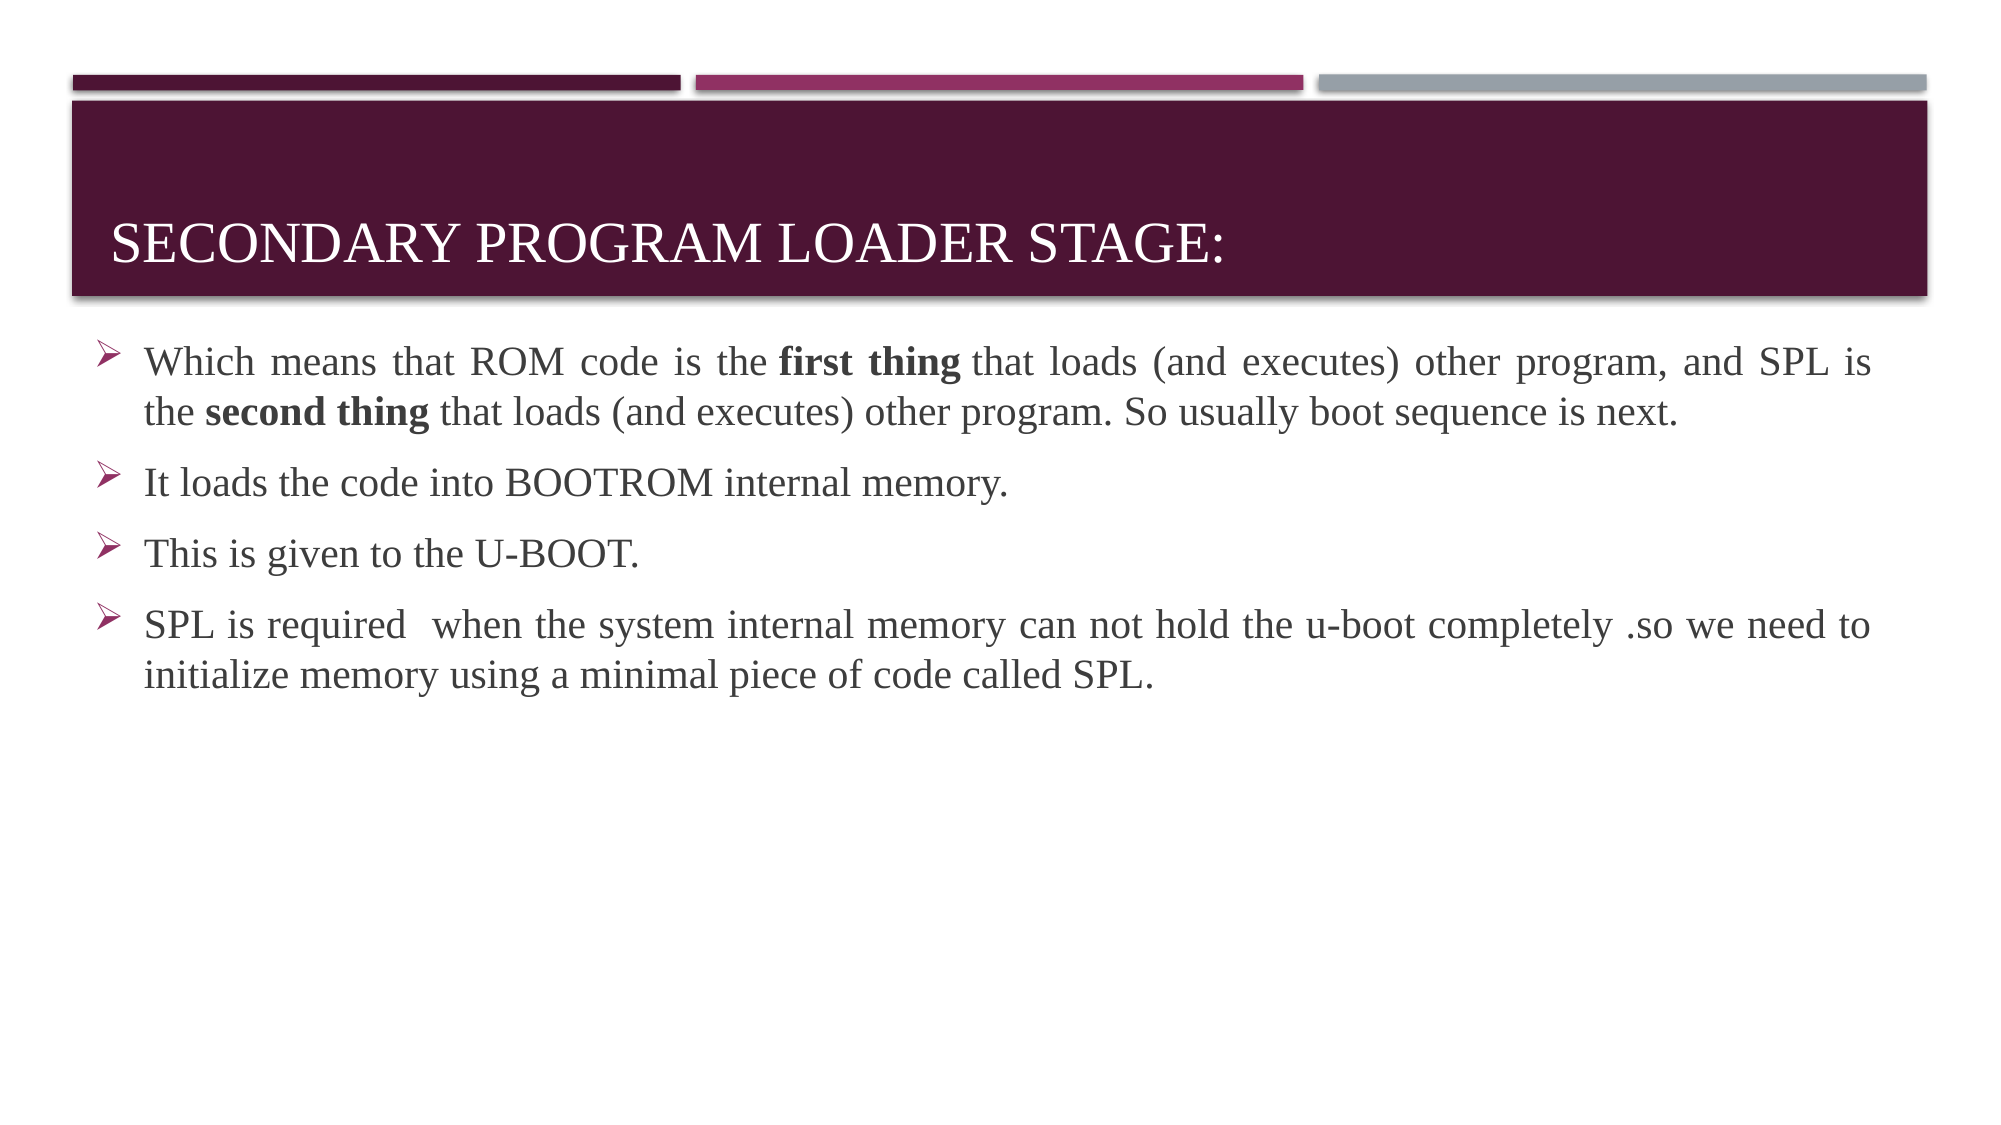

# Secondary program loader stage:
Which means that ROM code is the first thing that loads (and executes) other program, and SPL is the second thing that loads (and executes) other program. So usually boot sequence is next.
It loads the code into BOOTROM internal memory.
This is given to the U-BOOT.
SPL is required  when the system internal memory can not hold the u-boot completely .so we need to initialize memory using a minimal piece of code called SPL.